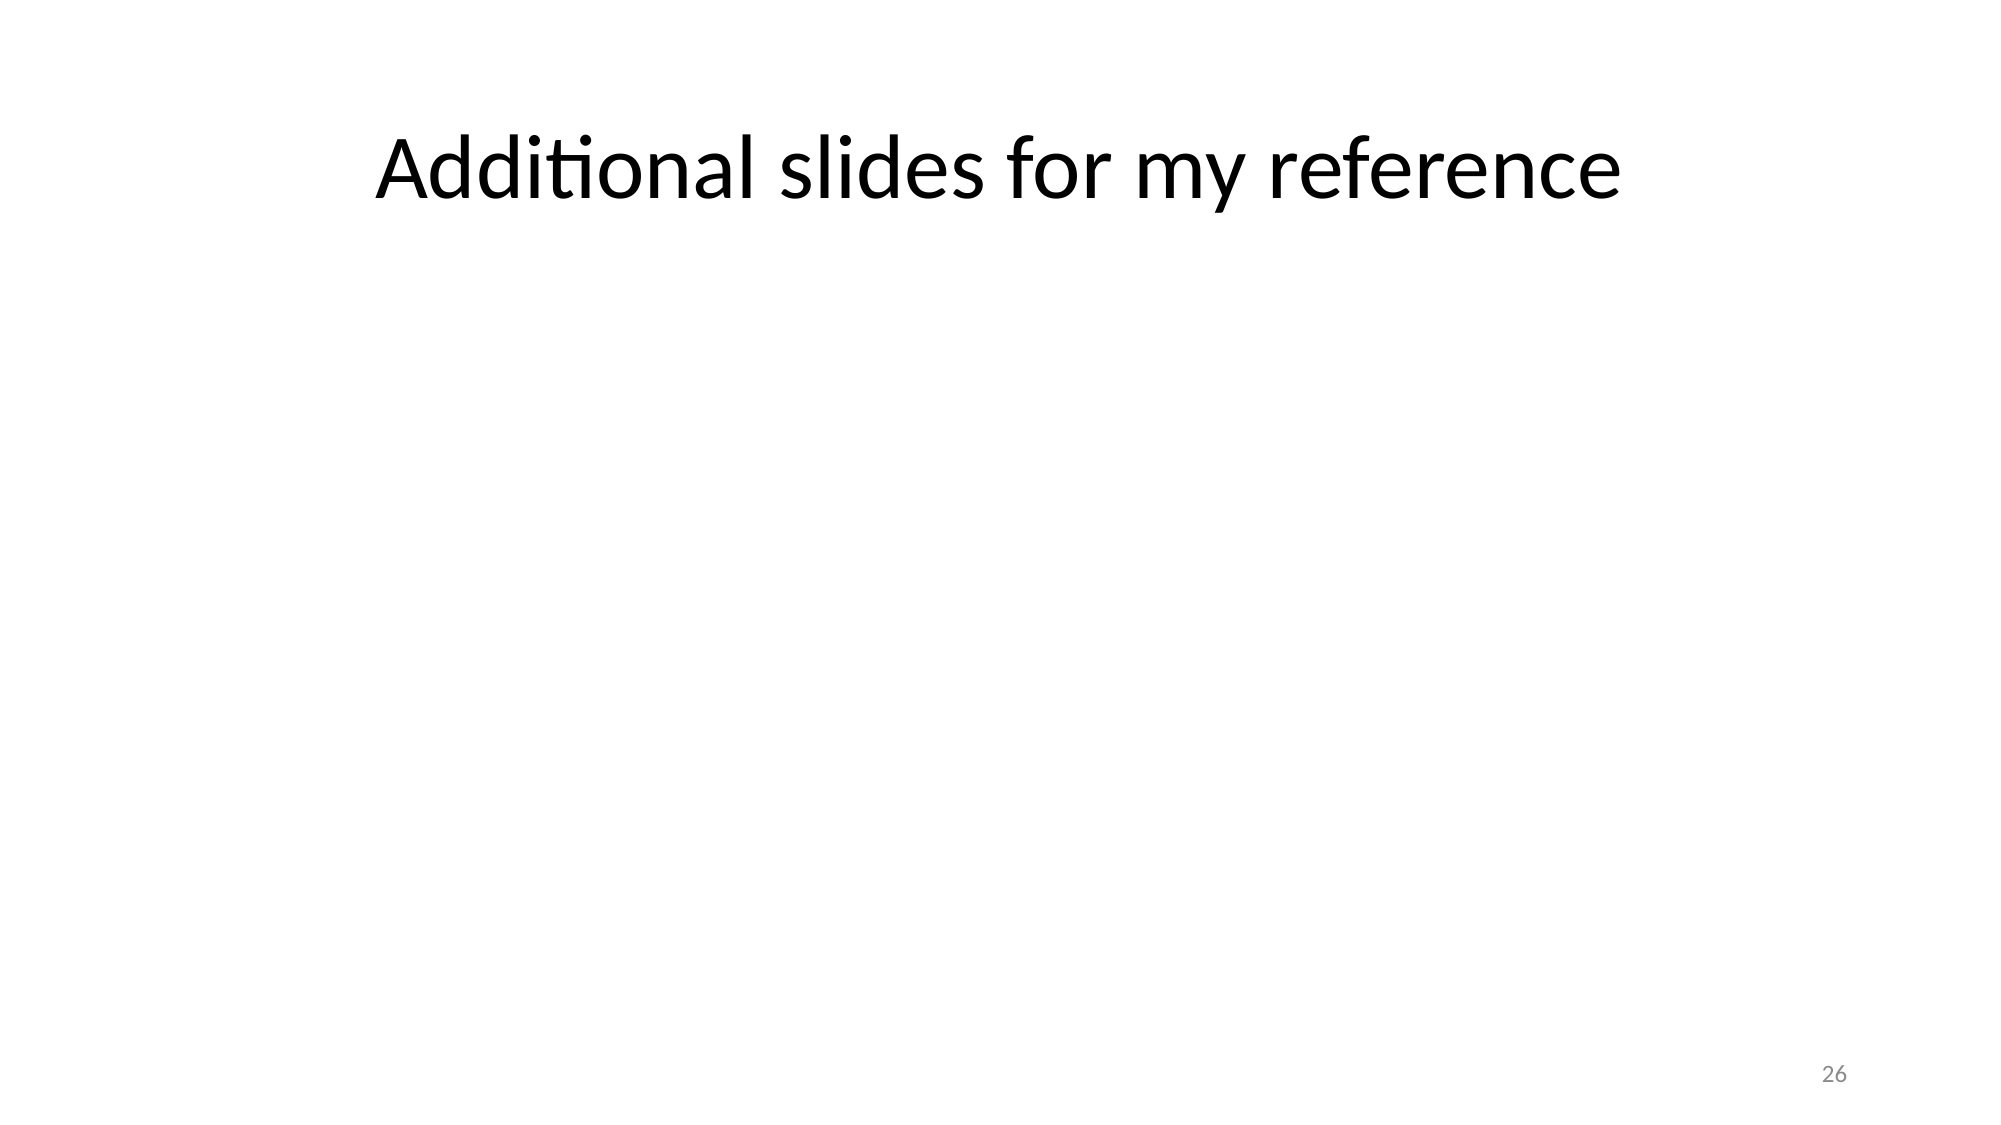

# Additional slides for my reference

26